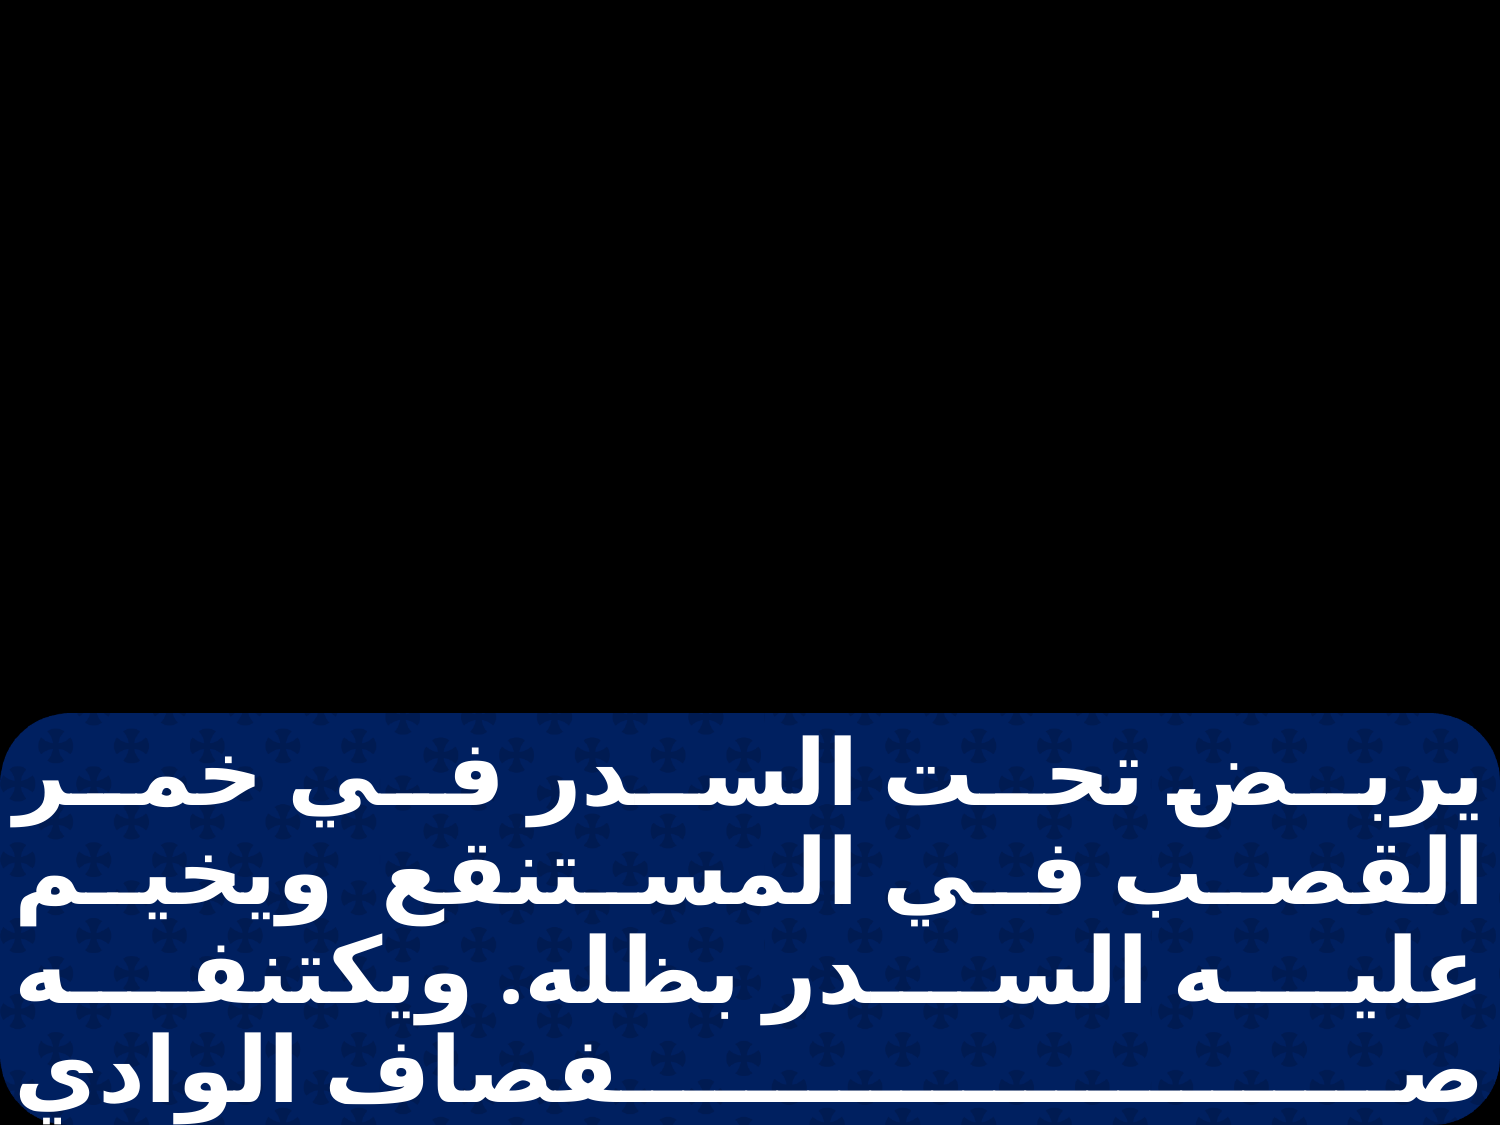

يربض تحت السدر في خمر القصب في المستنقع  ويخيم عليه السدر بظله. ويكتنفه صفصاف الوادي